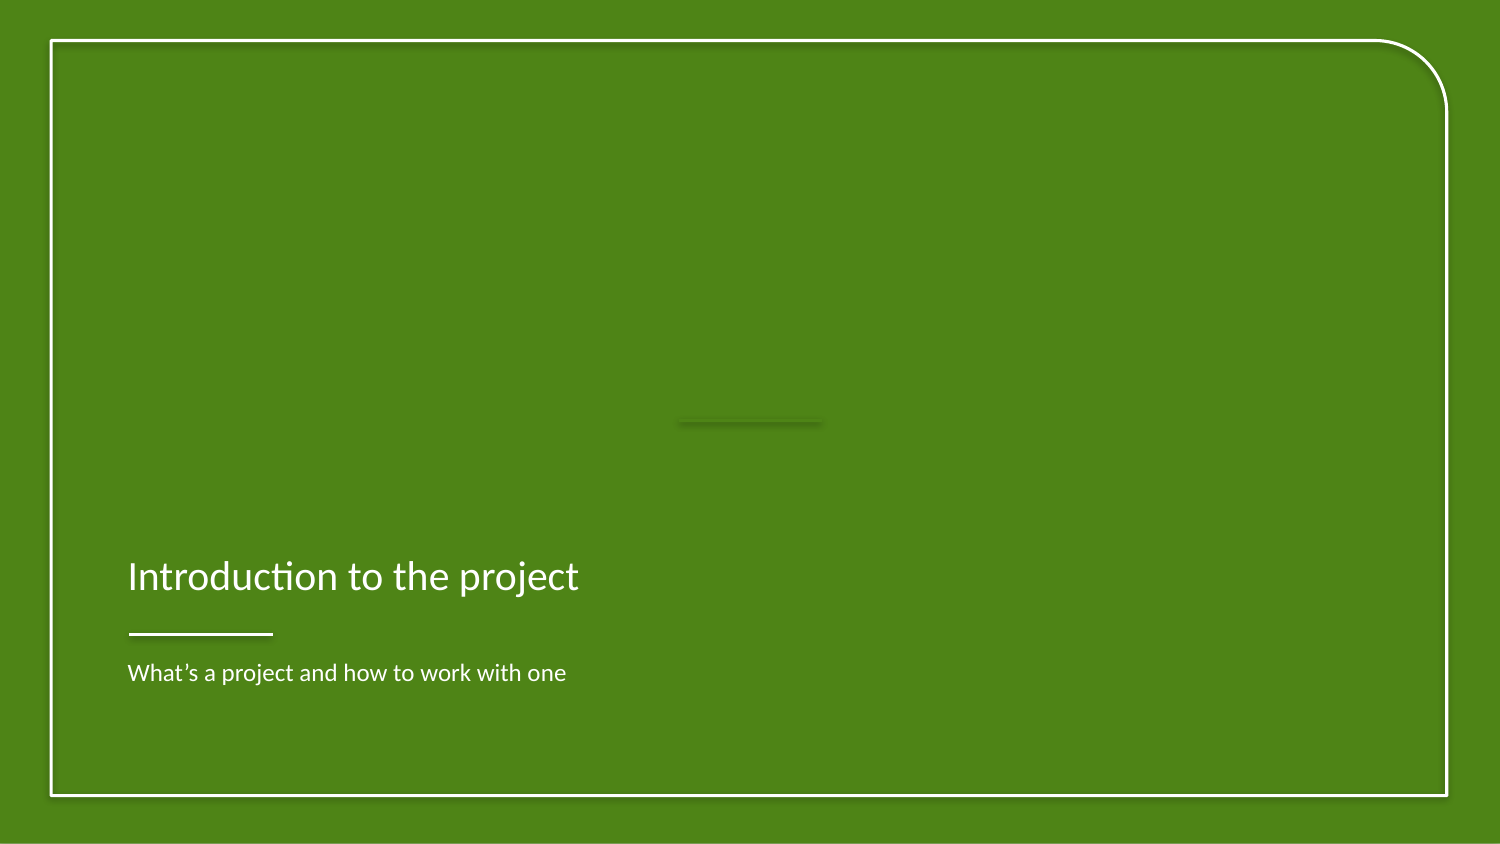

# Introduction to the project
What’s a project and how to work with one